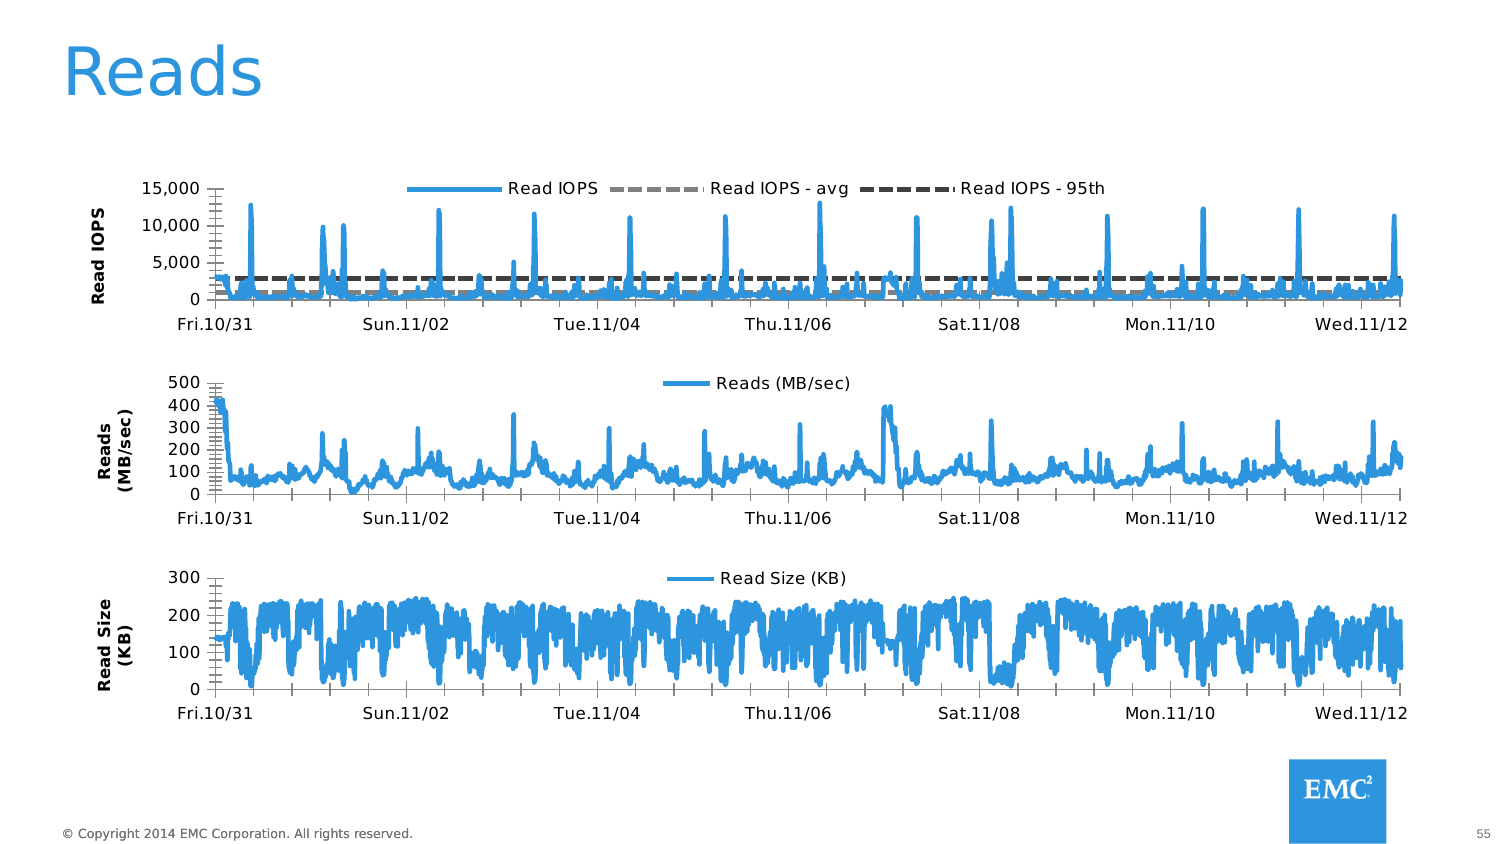

# Reads

### Chart

| Category | Read IOPS | Read IOPS - avg | Read IOPS - 95th |
|---|---|---|---|

### Chart

| Category | Reads (MB/sec) |  |
|---|---|---|

### Chart

| Category | Read Size (KB) |  |
|---|---|---|